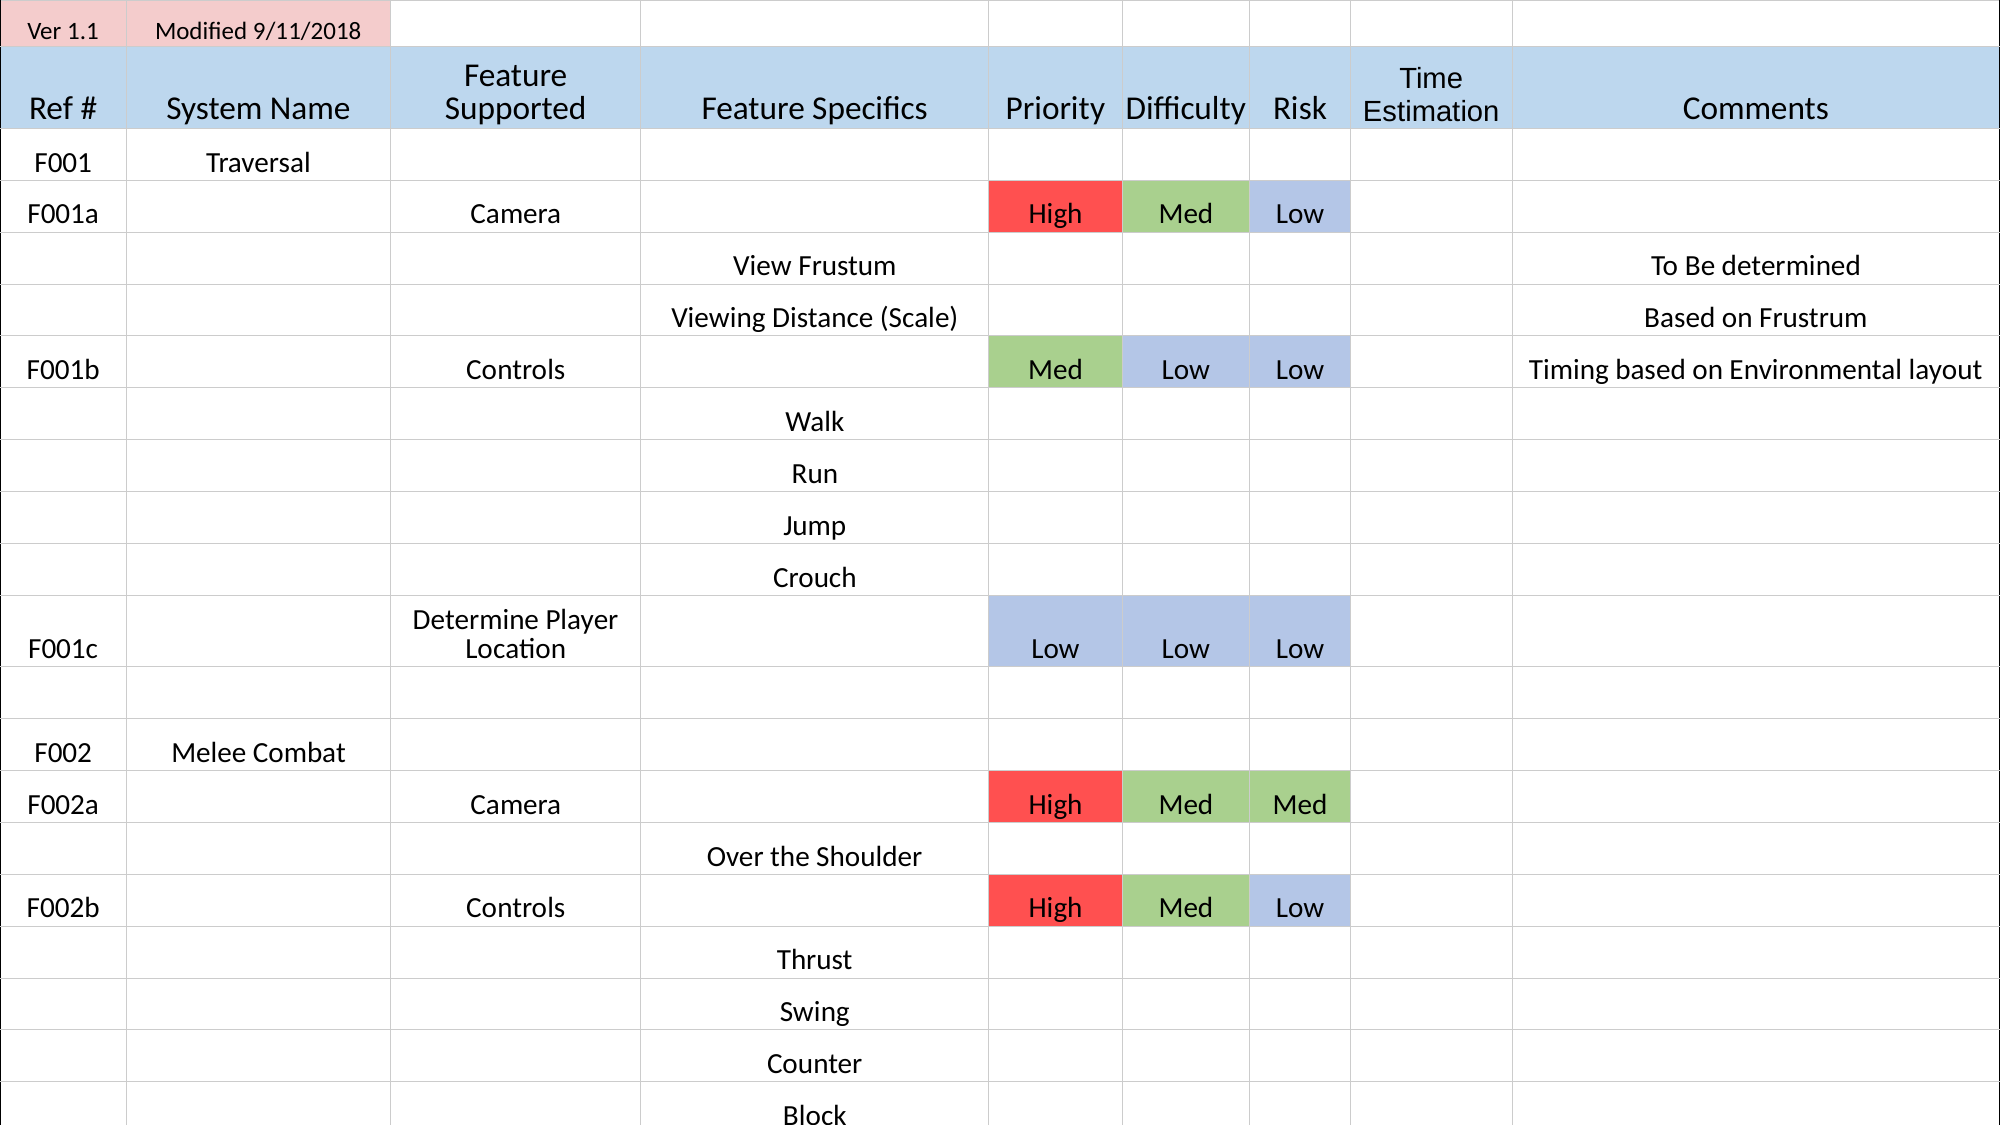

| Ver 1.1 | Modified 9/11/2018 |  |  |  |  |  |  |  |
| --- | --- | --- | --- | --- | --- | --- | --- | --- |
| Ref # | System Name | Feature Supported | Feature Specifics | Priority | Difficulty | Risk | Time Estimation | Comments |
| F001 | Traversal |  |  |  |  |  |  |  |
| F001a |  | Camera |  | High | Med | Low |  |  |
|  |  |  | View Frustum |  |  |  |  | To Be determined |
|  |  |  | Viewing Distance (Scale) |  |  |  |  | Based on Frustrum |
| F001b |  | Controls |  | Med | Low | Low |  | Timing based on Environmental layout |
|  |  |  | Walk |  |  |  |  |  |
|  |  |  | Run |  |  |  |  |  |
|  |  |  | Jump |  |  |  |  |  |
|  |  |  | Crouch |  |  |  |  |  |
| F001c |  | Determine Player Location |  | Low | Low | Low |  |  |
|  |  |  |  |  |  |  |  |  |
| F002 | Melee Combat |  |  |  |  |  |  |  |
| F002a |  | Camera |  | High | Med | Med |  |  |
|  |  |  | Over the Shoulder |  |  |  |  |  |
| F002b |  | Controls |  | High | Med | Low |  |  |
|  |  |  | Thrust |  |  |  |  |  |
|  |  |  | Swing |  |  |  |  |  |
|  |  |  | Counter |  |  |  |  |  |
|  |  |  | Block |  |  |  |  |  |